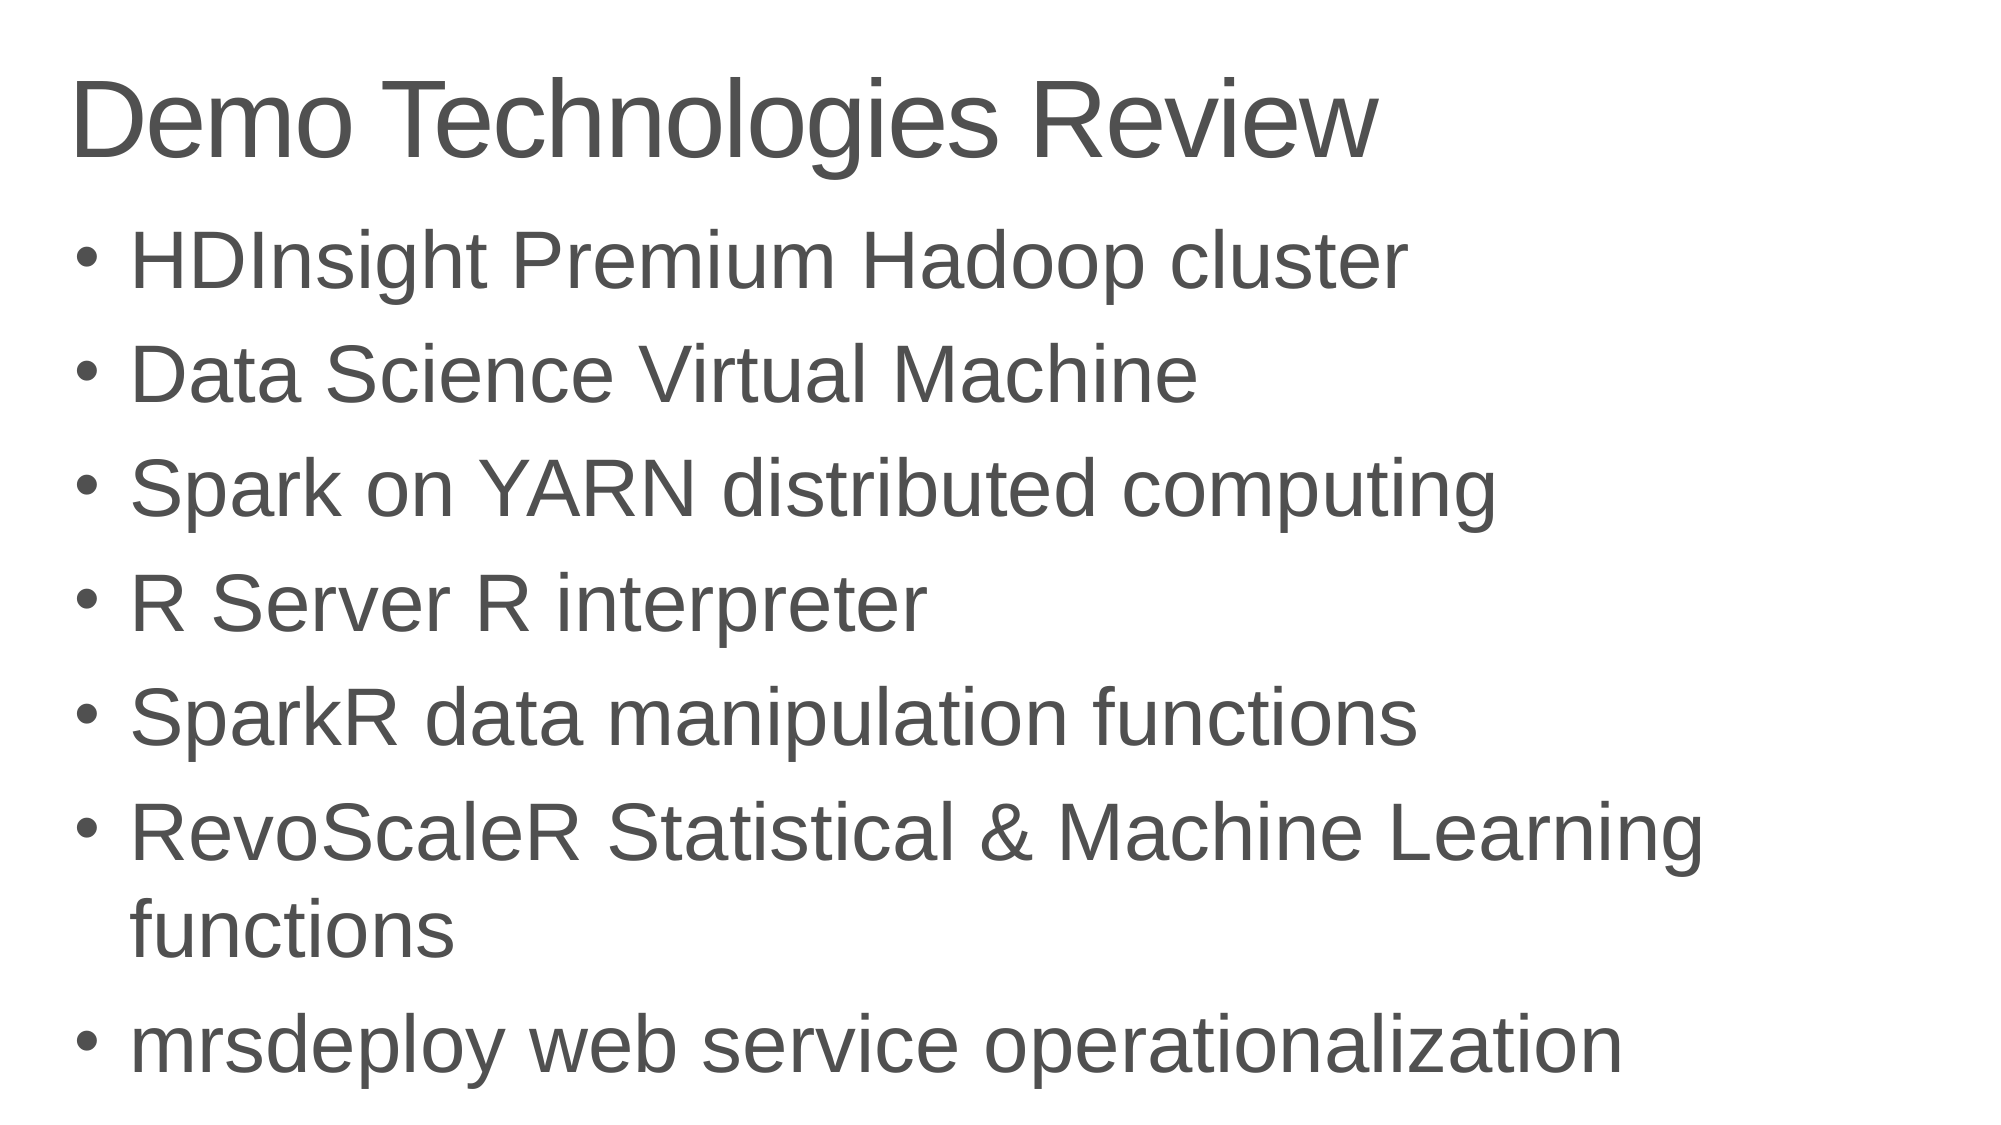

# Demo Technologies Review
HDInsight Premium Hadoop cluster
Data Science Virtual Machine
Spark on YARN distributed computing
R Server R interpreter
SparkR data manipulation functions
RevoScaleR Statistical & Machine Learning functions
mrsdeploy web service operationalization